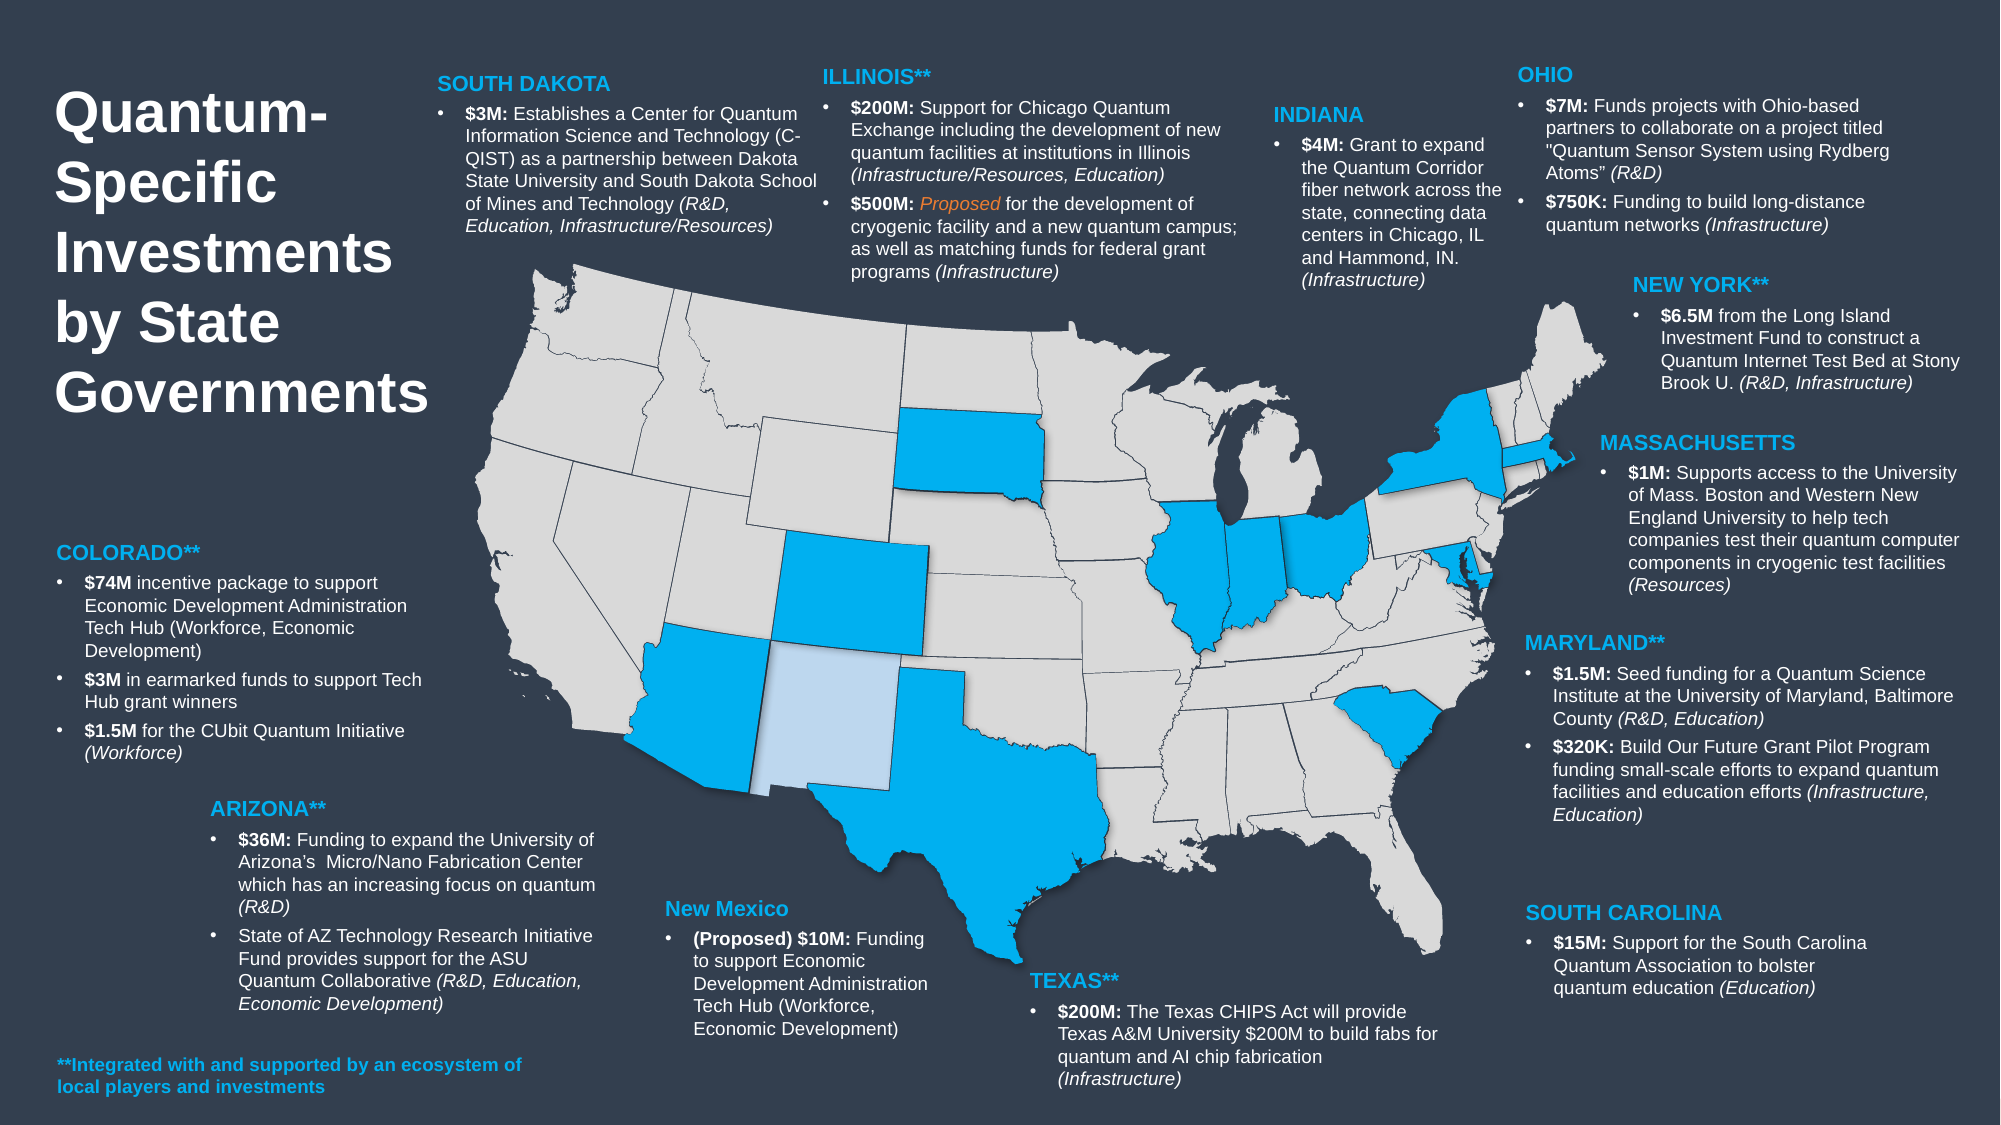

#
OHIO
$7M: Funds projects with Ohio-based partners to collaborate on a project titled "Quantum Sensor System using Rydberg Atoms” (R&D)
$750K: Funding to build long-distance quantum networks (Infrastructure)
ILLINOIS**
$200M: Support for Chicago Quantum Exchange including the development of new quantum facilities at institutions in Illinois (Infrastructure/Resources, Education)
$500M: Proposed for the development of cryogenic facility and a new quantum campus; as well as matching funds for federal grant programs (Infrastructure)

SOUTH DAKOTA
$3M: Establishes a Center for Quantum Information Science and Technology (C-QIST) as a partnership between Dakota State University and South Dakota School of Mines and Technology (R&D, Education, Infrastructure/Resources)
Quantum-Specific Investments by State Governments
INDIANA
$4M: Grant to expand the Quantum Corridor fiber network across the state, connecting data centers in Chicago, IL and Hammond, IN. (Infrastructure)

NEW YORK**
$6.5M from the Long Island Investment Fund to construct a Quantum Internet Test Bed at Stony Brook U. (R&D, Infrastructure)

MASSACHUSETTS
$1M: Supports access to the University of Mass. Boston and Western New England University to help tech companies test their quantum computer components in cryogenic test facilities (Resources)

COLORADO**
$74M incentive package to support Economic Development Administration Tech Hub (Workforce, Economic Development)
$3M in earmarked funds to support Tech Hub grant winners
$1.5M for the CUbit Quantum Initiative (Workforce)

MARYLAND**
$1.5M: Seed funding for a Quantum Science Institute at the University of Maryland, Baltimore County (R&D, Education)
$320K: Build Our Future Grant Pilot Program funding small-scale efforts to expand quantum facilities and education efforts (Infrastructure, Education)

ARIZONA**
$36M: Funding to expand the University of Arizona’s  Micro/Nano Fabrication Center which has an increasing focus on quantum (R&D)
State of AZ Technology Research Initiative Fund provides support for the ASU Quantum Collaborative (R&D, Education, Economic Development)

New Mexico
(Proposed) $10M: Funding to support Economic Development Administration Tech Hub (Workforce, Economic Development)
SOUTH CAROLINA
$15M: Support for the South Carolina Quantum Association to bolster quantum education (Education)

TEXAS**
$200M: The Texas CHIPS Act will provide Texas A&M University $200M to build fabs for quantum and AI chip fabrication (Infrastructure)

**Integrated with and supported by an ecosystem of local players and investments
17